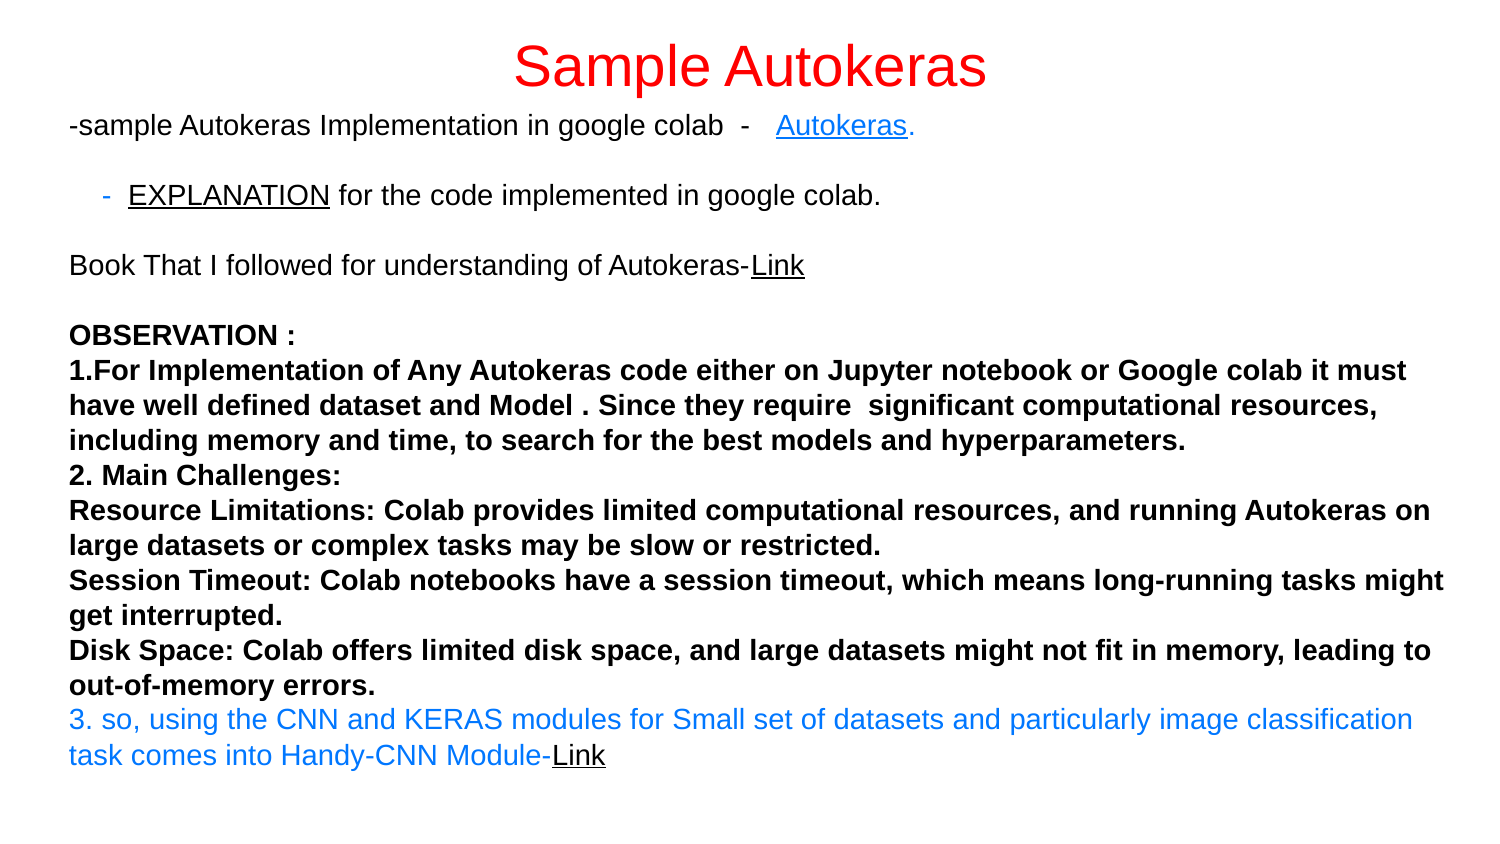

# Sample Autokeras
-sample Autokeras Implementation in google colab  -   Autokeras.

    -  EXPLANATION for the code implemented in google colab.

Book That I followed for understanding of Autokeras-Link

OBSERVATION :
1.For Implementation of Any Autokeras code either on Jupyter notebook or Google colab it must have well defined dataset and Model . Since they require  significant computational resources, including memory and time, to search for the best models and hyperparameters.
2. Main Challenges:
Resource Limitations: Colab provides limited computational resources, and running Autokeras on large datasets or complex tasks may be slow or restricted.
Session Timeout: Colab notebooks have a session timeout, which means long-running tasks might get interrupted.
Disk Space: Colab offers limited disk space, and large datasets might not fit in memory, leading to out-of-memory errors.
3. so, using the CNN and KERAS modules for Small set of datasets and particularly image classification task comes into Handy-CNN Module-Link